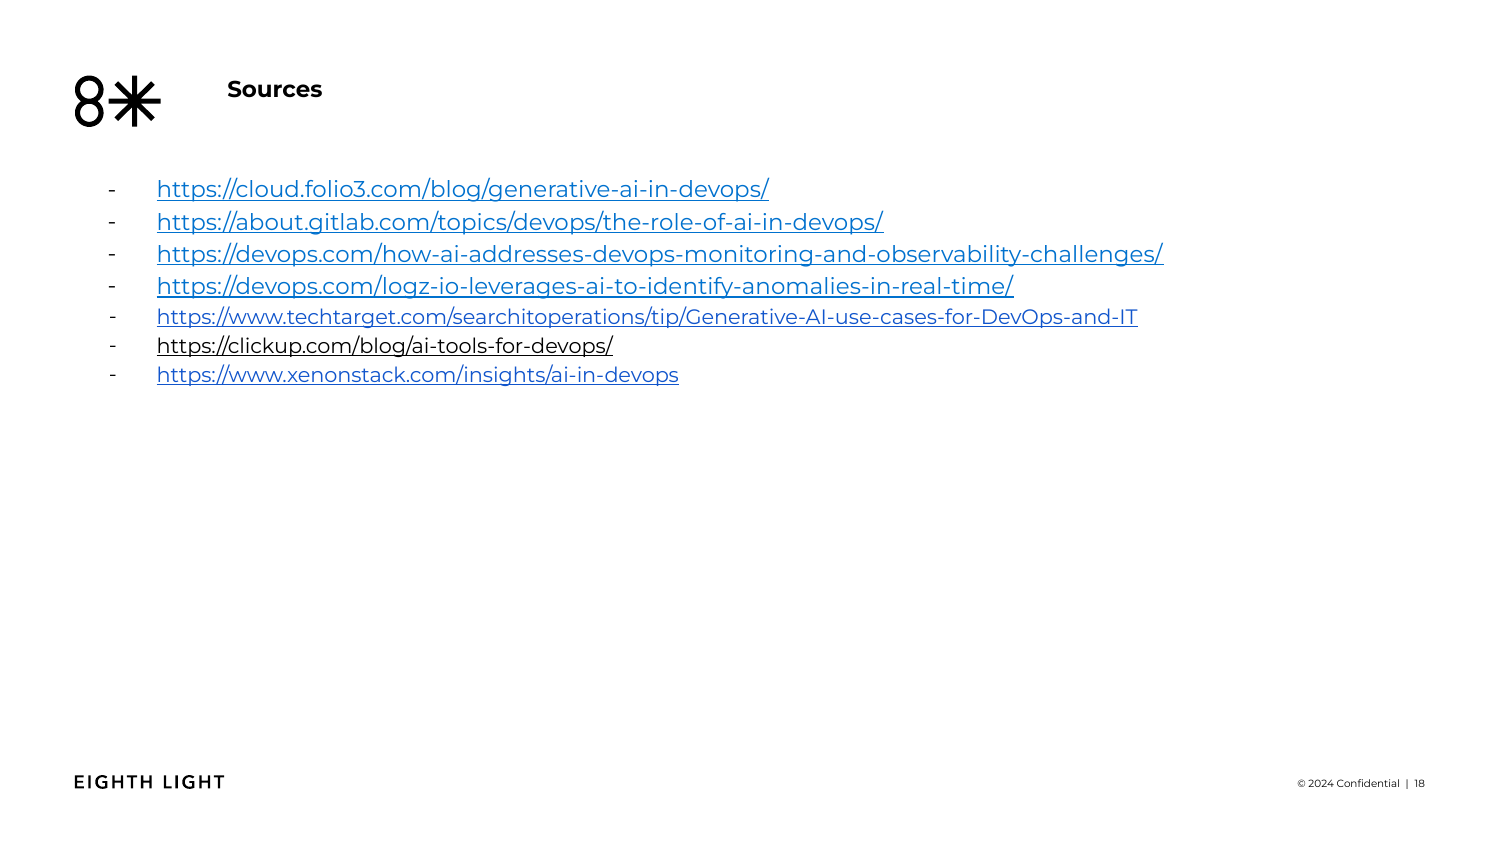

Sources
# https://cloud.folio3.com/blog/generative-ai-in-devops/
https://about.gitlab.com/topics/devops/the-role-of-ai-in-devops/
https://devops.com/how-ai-addresses-devops-monitoring-and-observability-challenges/
https://devops.com/logz-io-leverages-ai-to-identify-anomalies-in-real-time/
https://www.techtarget.com/searchitoperations/tip/Generative-AI-use-cases-for-DevOps-and-IT
https://clickup.com/blog/ai-tools-for-devops/
https://www.xenonstack.com/insights/ai-in-devops